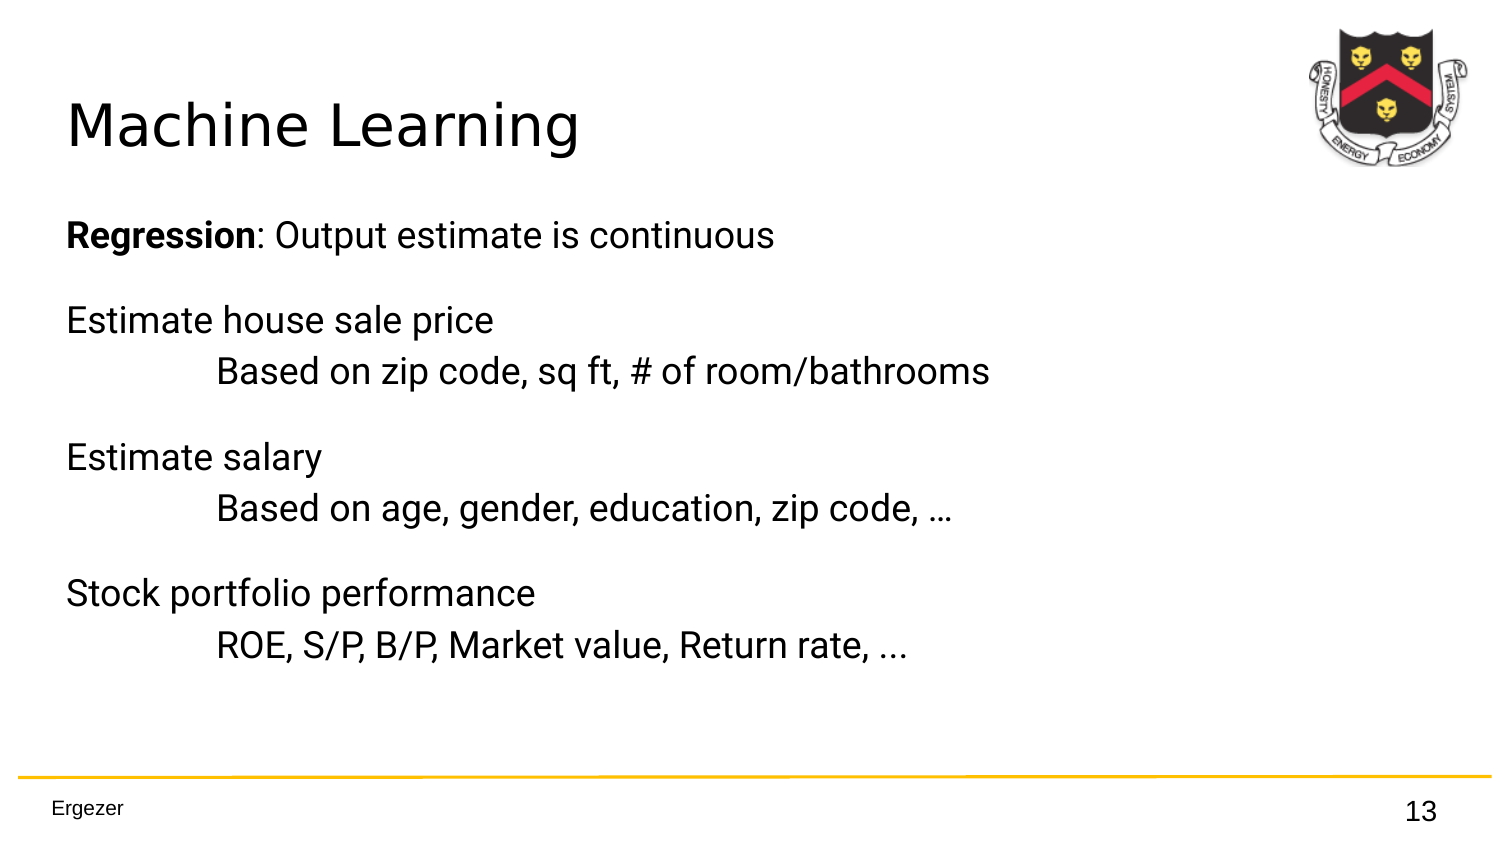

# Machine Learning
Regression: Output estimate is continuous
Estimate house sale price
	Based on zip code, sq ft, # of room/bathrooms
Estimate salary
	Based on age, gender, education, zip code, …
Stock portfolio performance
	ROE, S/P, B/P, Market value, Return rate, ...
13